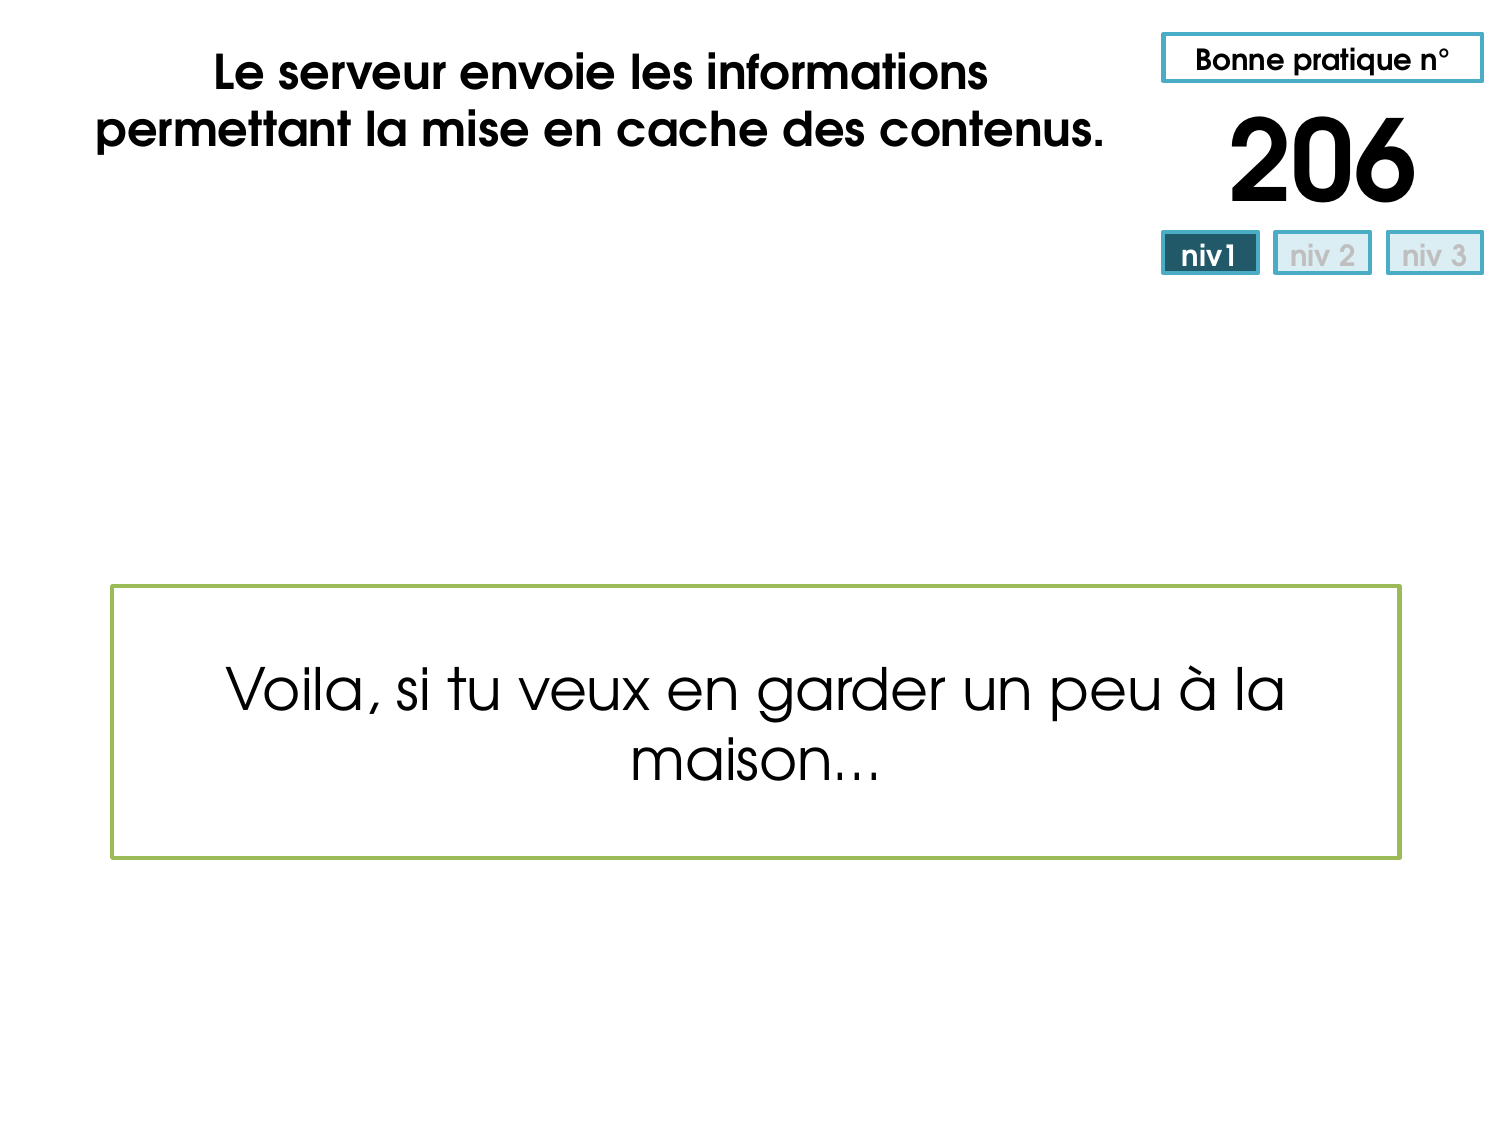

# Le serveur envoie les informations permettant la mise en cache des contenus.
206
Voila, si tu veux en garder un peu à la maison…